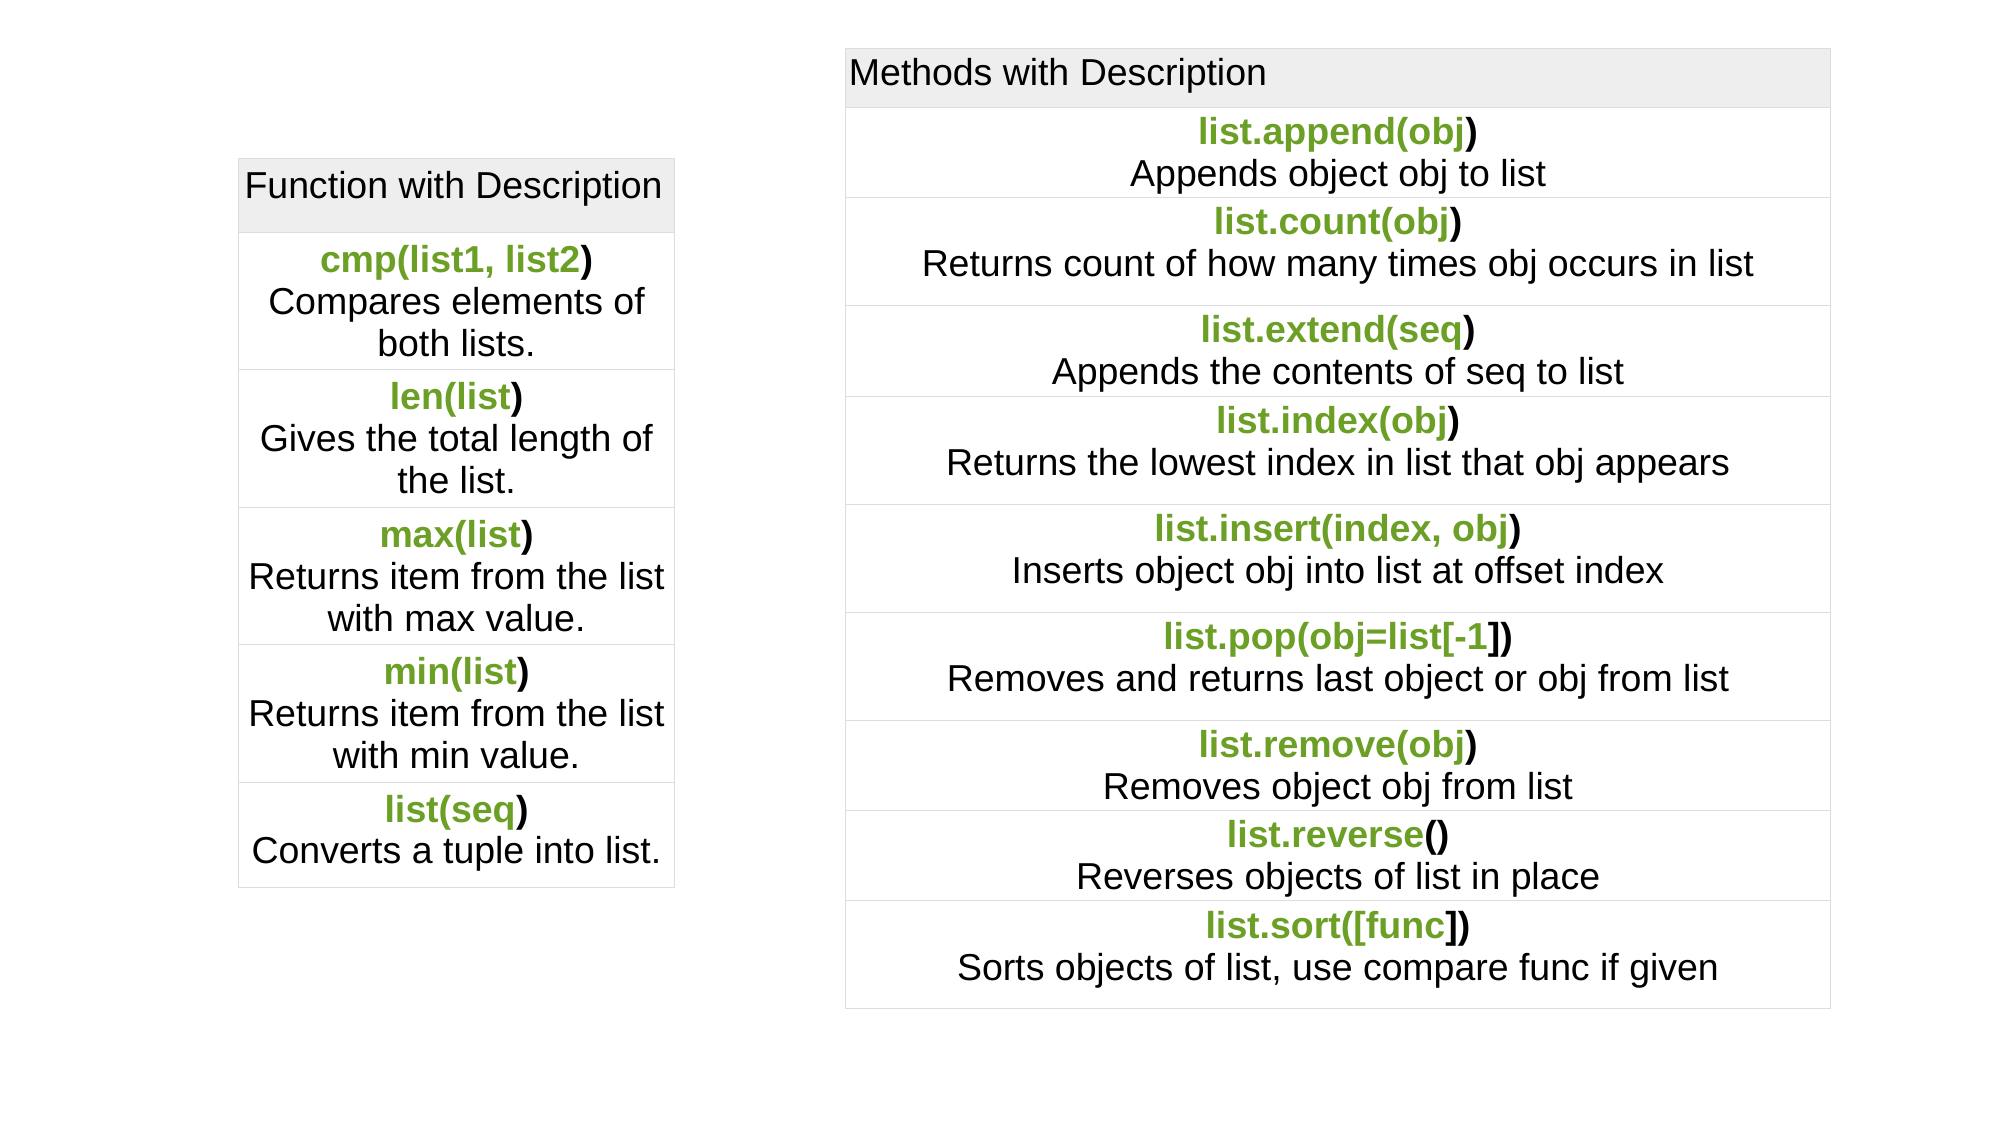

| Methods with Description |
| --- |
| list.append(obj) Appends object obj to list |
| list.count(obj) Returns count of how many times obj occurs in list |
| list.extend(seq) Appends the contents of seq to list |
| list.index(obj) Returns the lowest index in list that obj appears |
| list.insert(index, obj) Inserts object obj into list at offset index |
| list.pop(obj=list[-1]) Removes and returns last object or obj from list |
| list.remove(obj) Removes object obj from list |
| list.reverse() Reverses objects of list in place |
| list.sort([func]) Sorts objects of list, use compare func if given |
| Function with Description |
| --- |
| cmp(list1, list2) Compares elements of both lists. |
| len(list) Gives the total length of the list. |
| max(list) Returns item from the list with max value. |
| min(list) Returns item from the list with min value. |
| list(seq) Converts a tuple into list. |